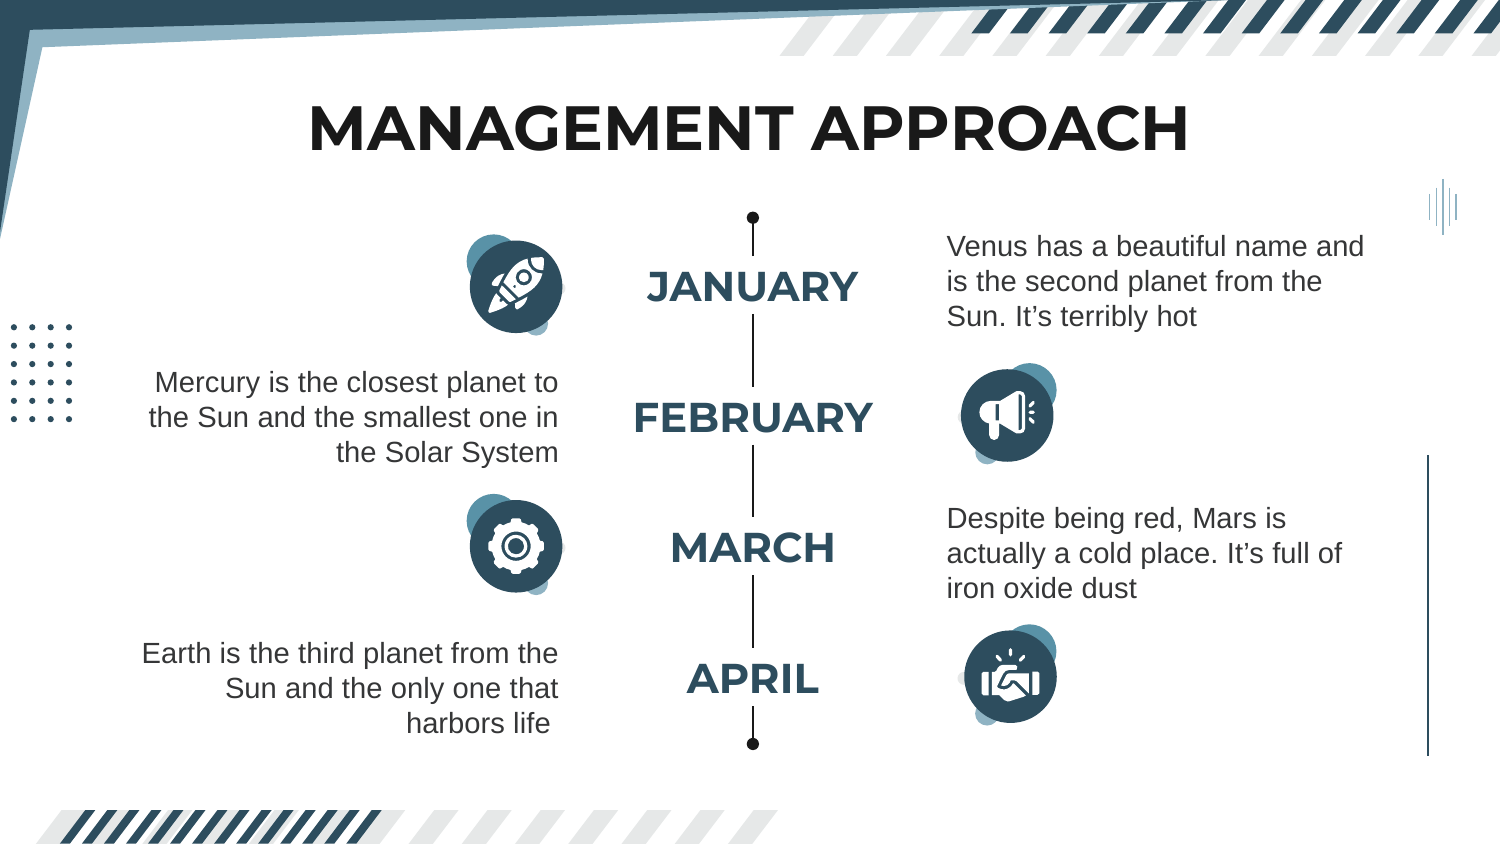

# MANAGEMENT APPROACH
Venus has a beautiful name and is the second planet from the Sun. It’s terribly hot

JANUARY

Mercury is the closest planet to the Sun and the smallest one in the Solar System

FEBRUARY

Despite being red, Mars is actually a cold place. It’s full of iron oxide dust
MARCH

Earth is the third planet from the Sun and the only one that harbors life
APRIL